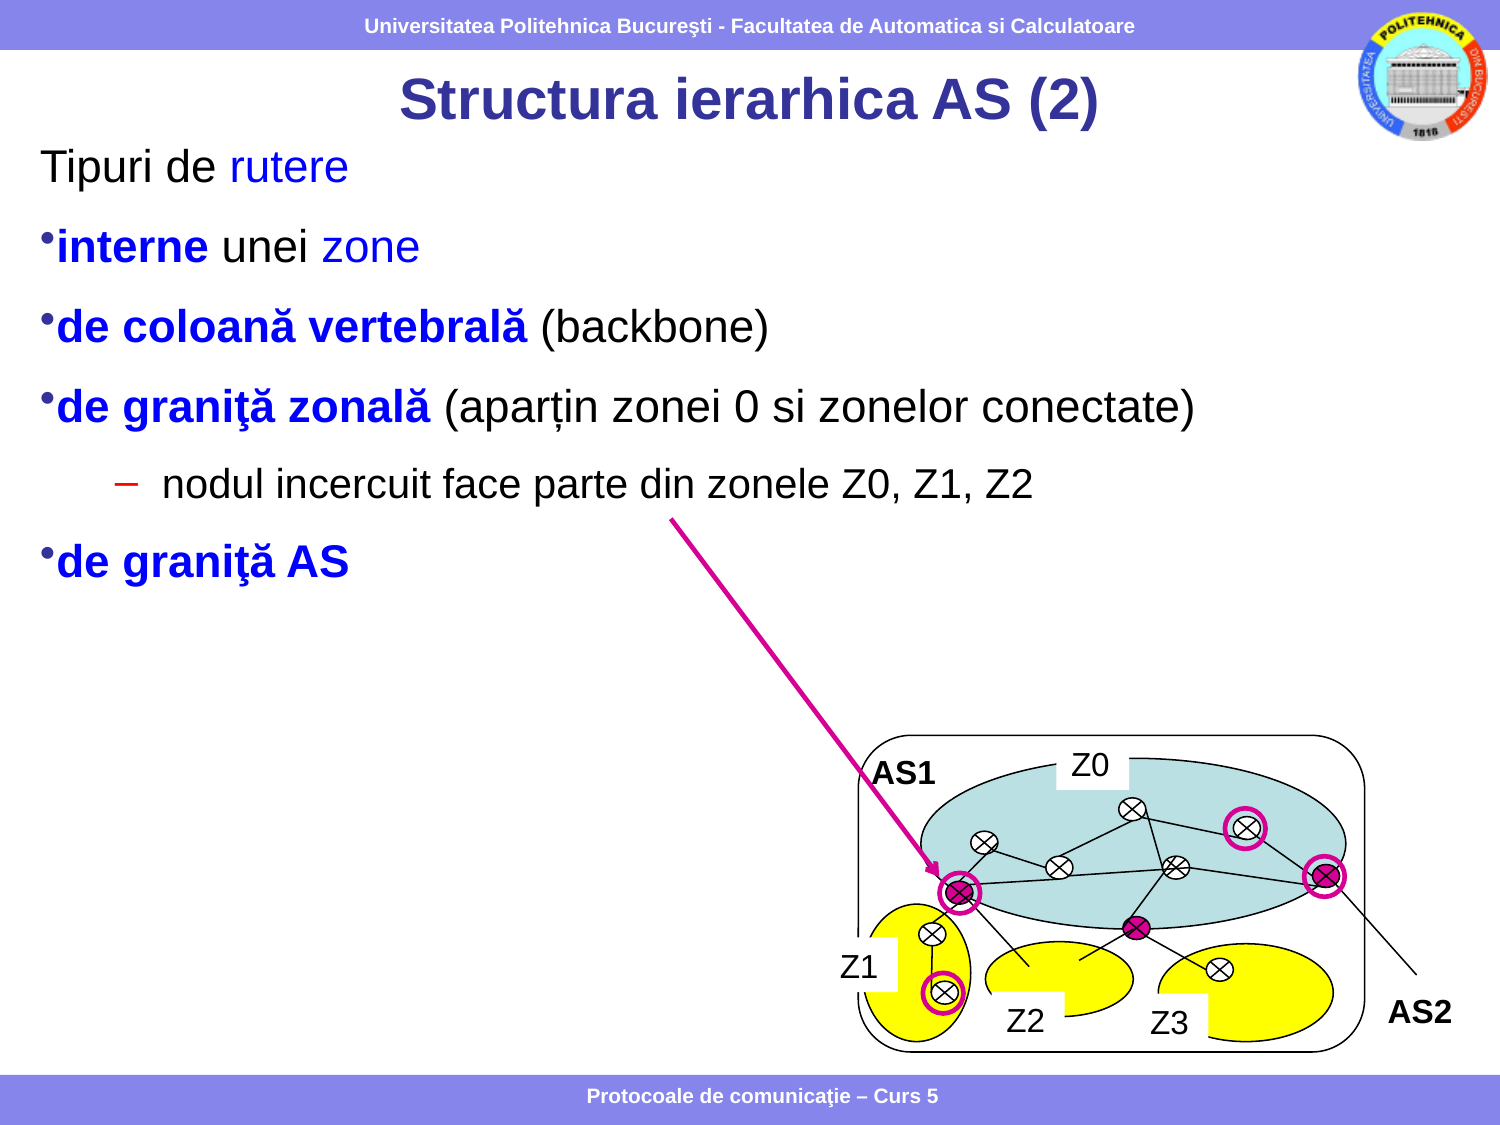

# Structura ierarhica AS (2)
Tipuri de rutere
interne unei zone
de coloană vertebrală (backbone)
de graniţă zonală (aparțin zonei 0 si zonelor conectate)
nodul incercuit face parte din zonele Z0, Z1, Z2
de graniţă AS

Z0
AS1

Z1

AS2
Z2
Z3

Protocoale de comunicaţie – Curs 5